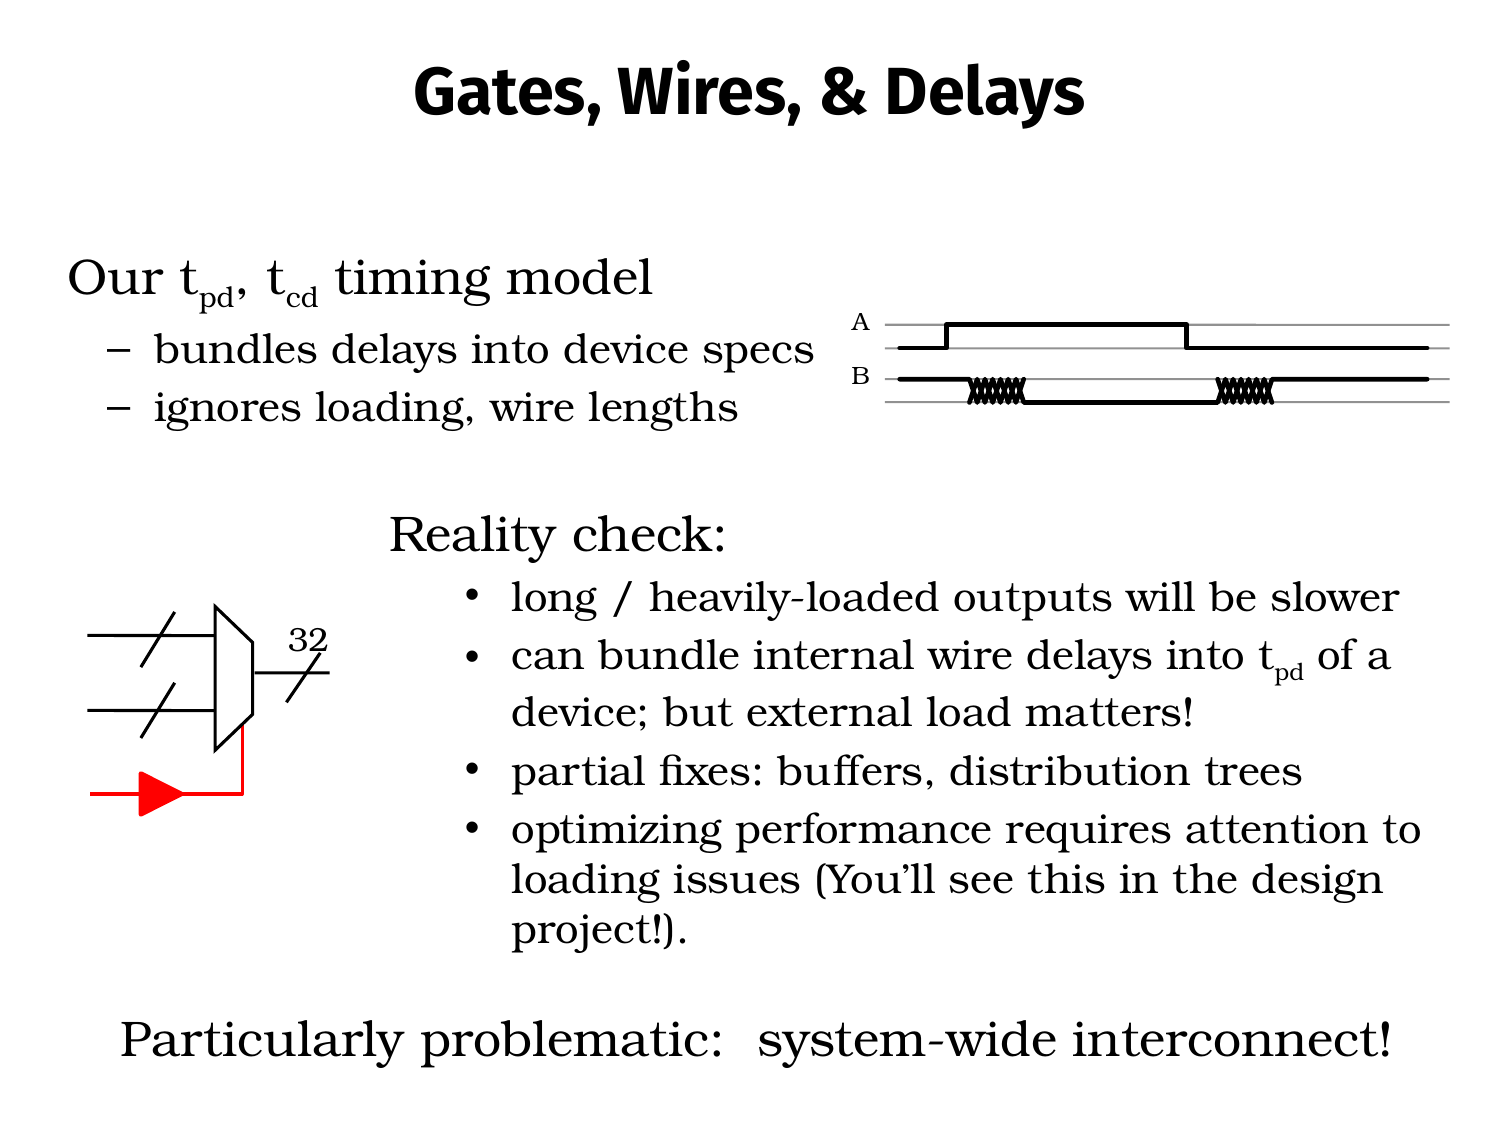

# Gates, Wires, & Delays
Our tpd, tcd timing model
bundles delays into device specs
ignores loading, wire lengths
A

B

Reality check:
long / heavily-loaded outputs will be slower
can bundle internal wire delays into tpd of a device; but external load matters!
partial fixes: buffers, distribution trees
optimizing performance requires attention to loading issues (You’ll see this in the design project!).

32

Particularly problematic:  system-wide interconnect!